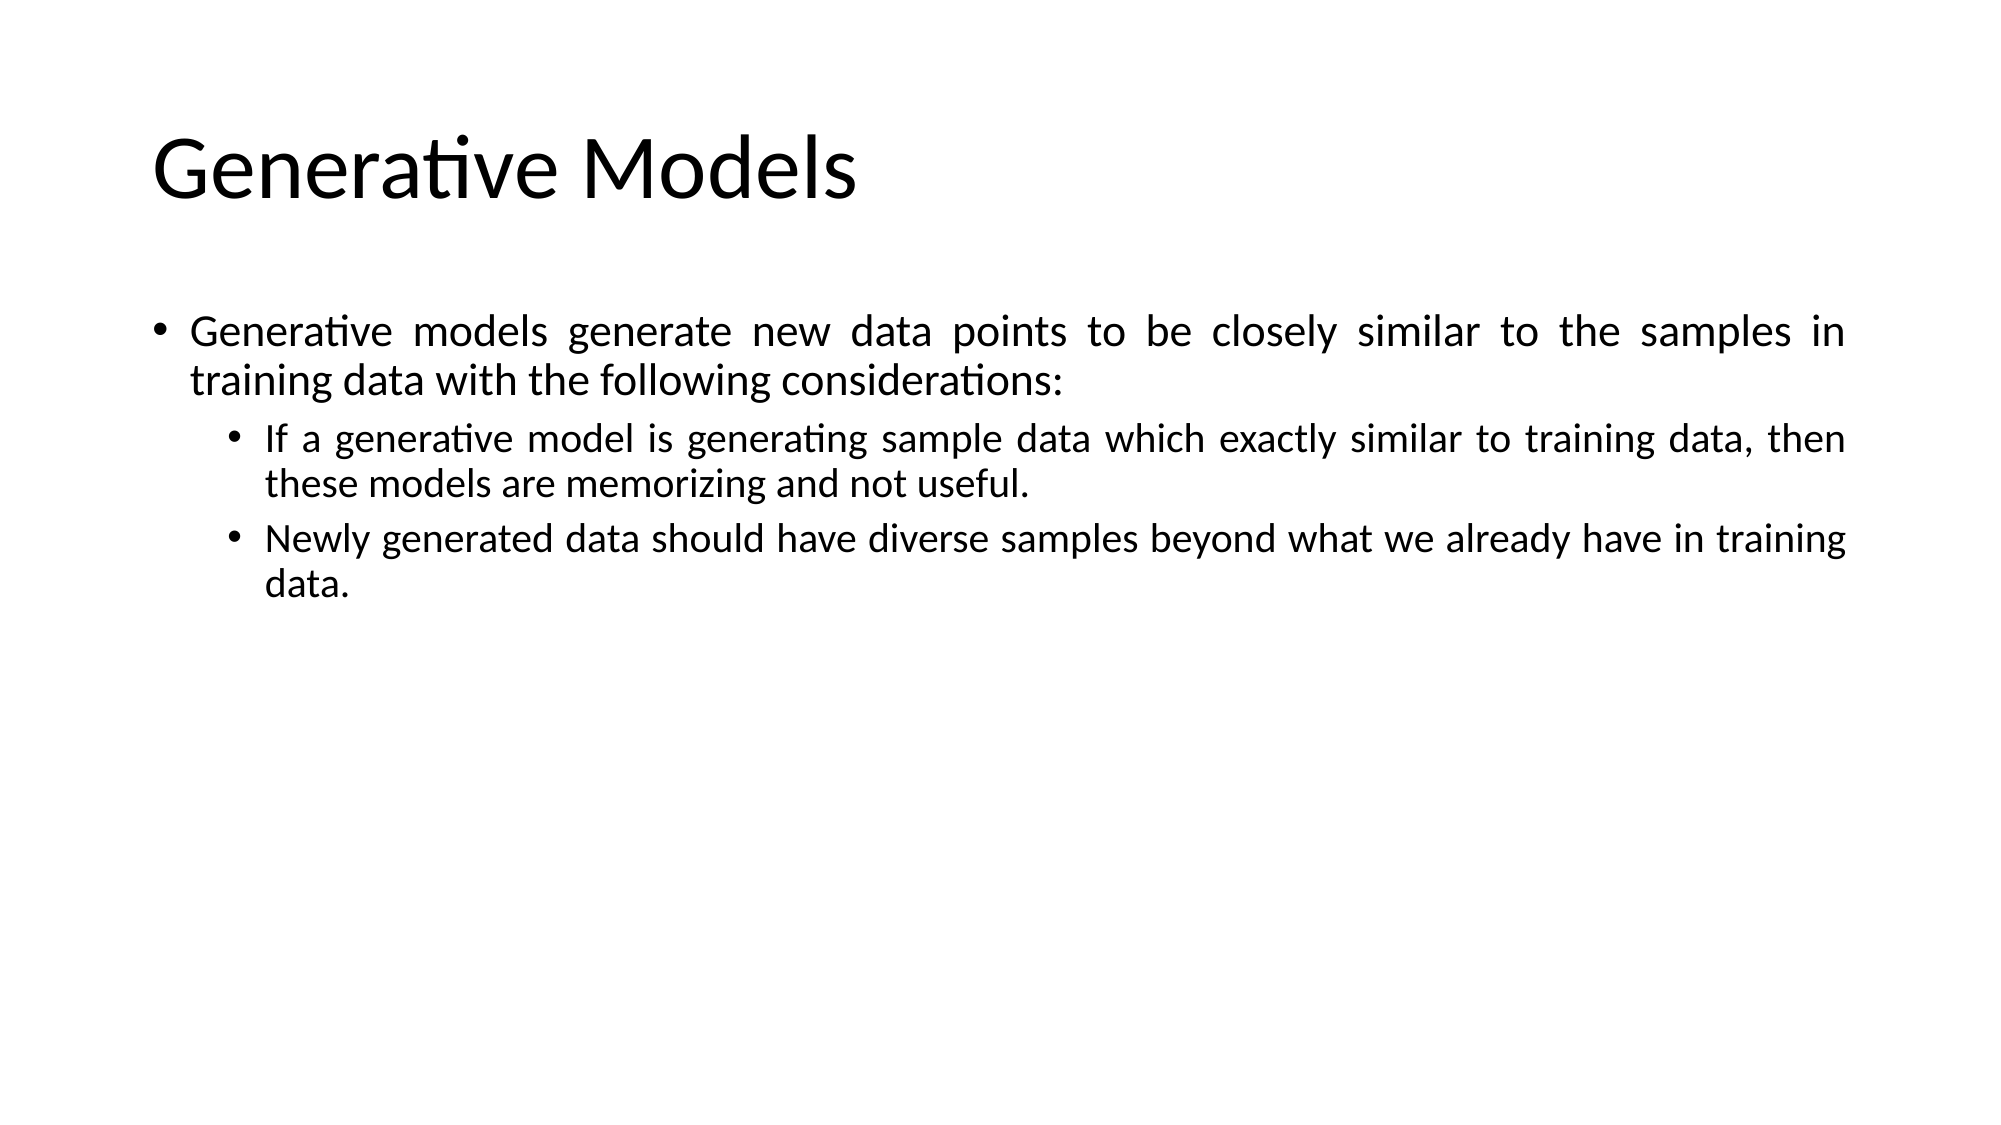

# Generative Models
Generative models generate new data points to be closely similar to the samples in training data with the following considerations:
If a generative model is generating sample data which exactly similar to training data, then these models are memorizing and not useful.
Newly generated data should have diverse samples beyond what we already have in training data.